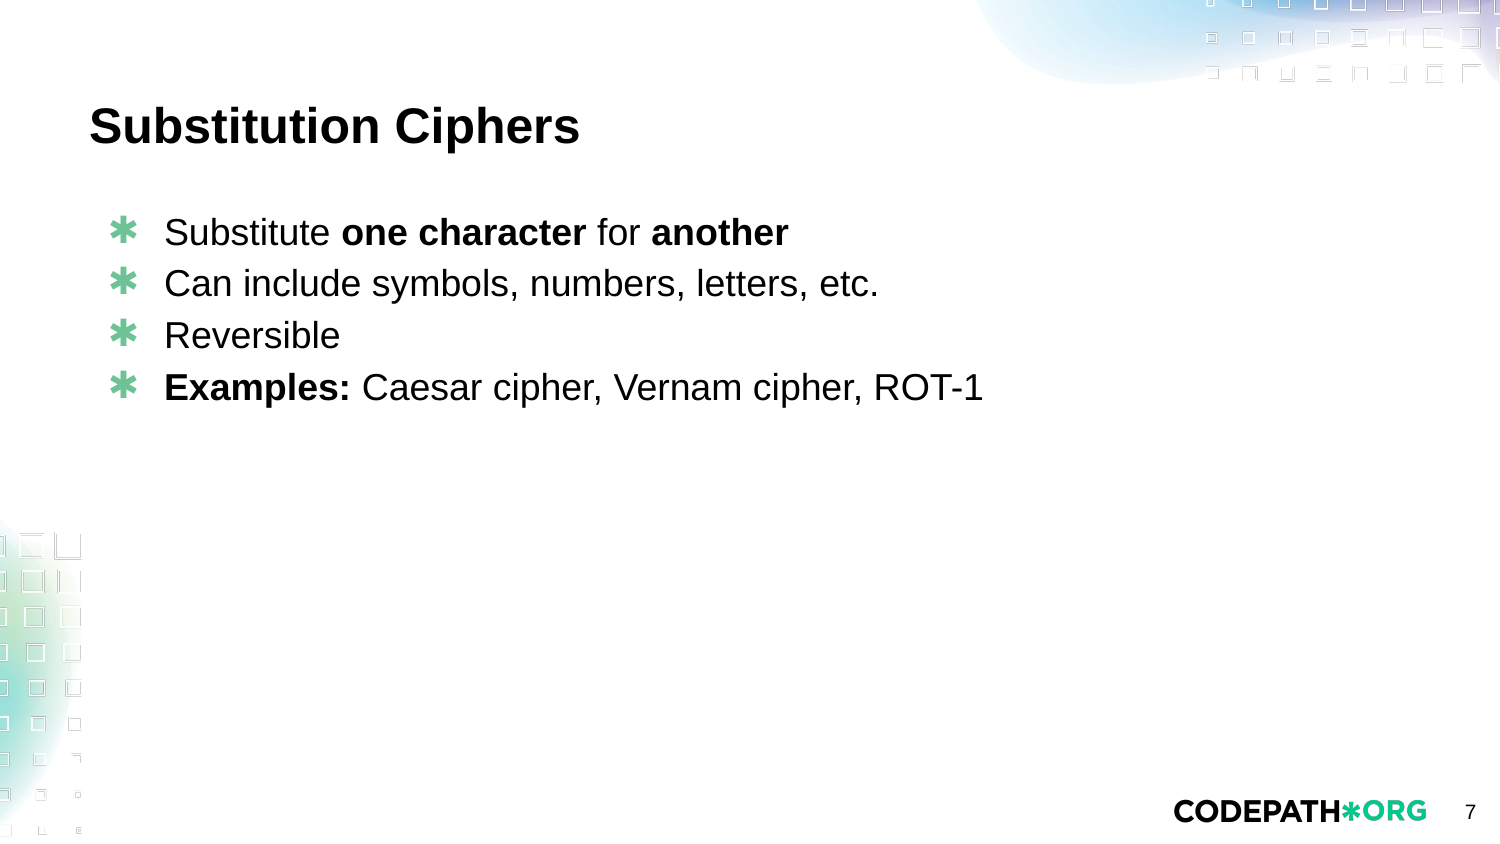

# Substitution Ciphers
Substitute one character for another
Can include symbols, numbers, letters, etc.
Reversible
Examples: Caesar cipher, Vernam cipher, ROT-1
7